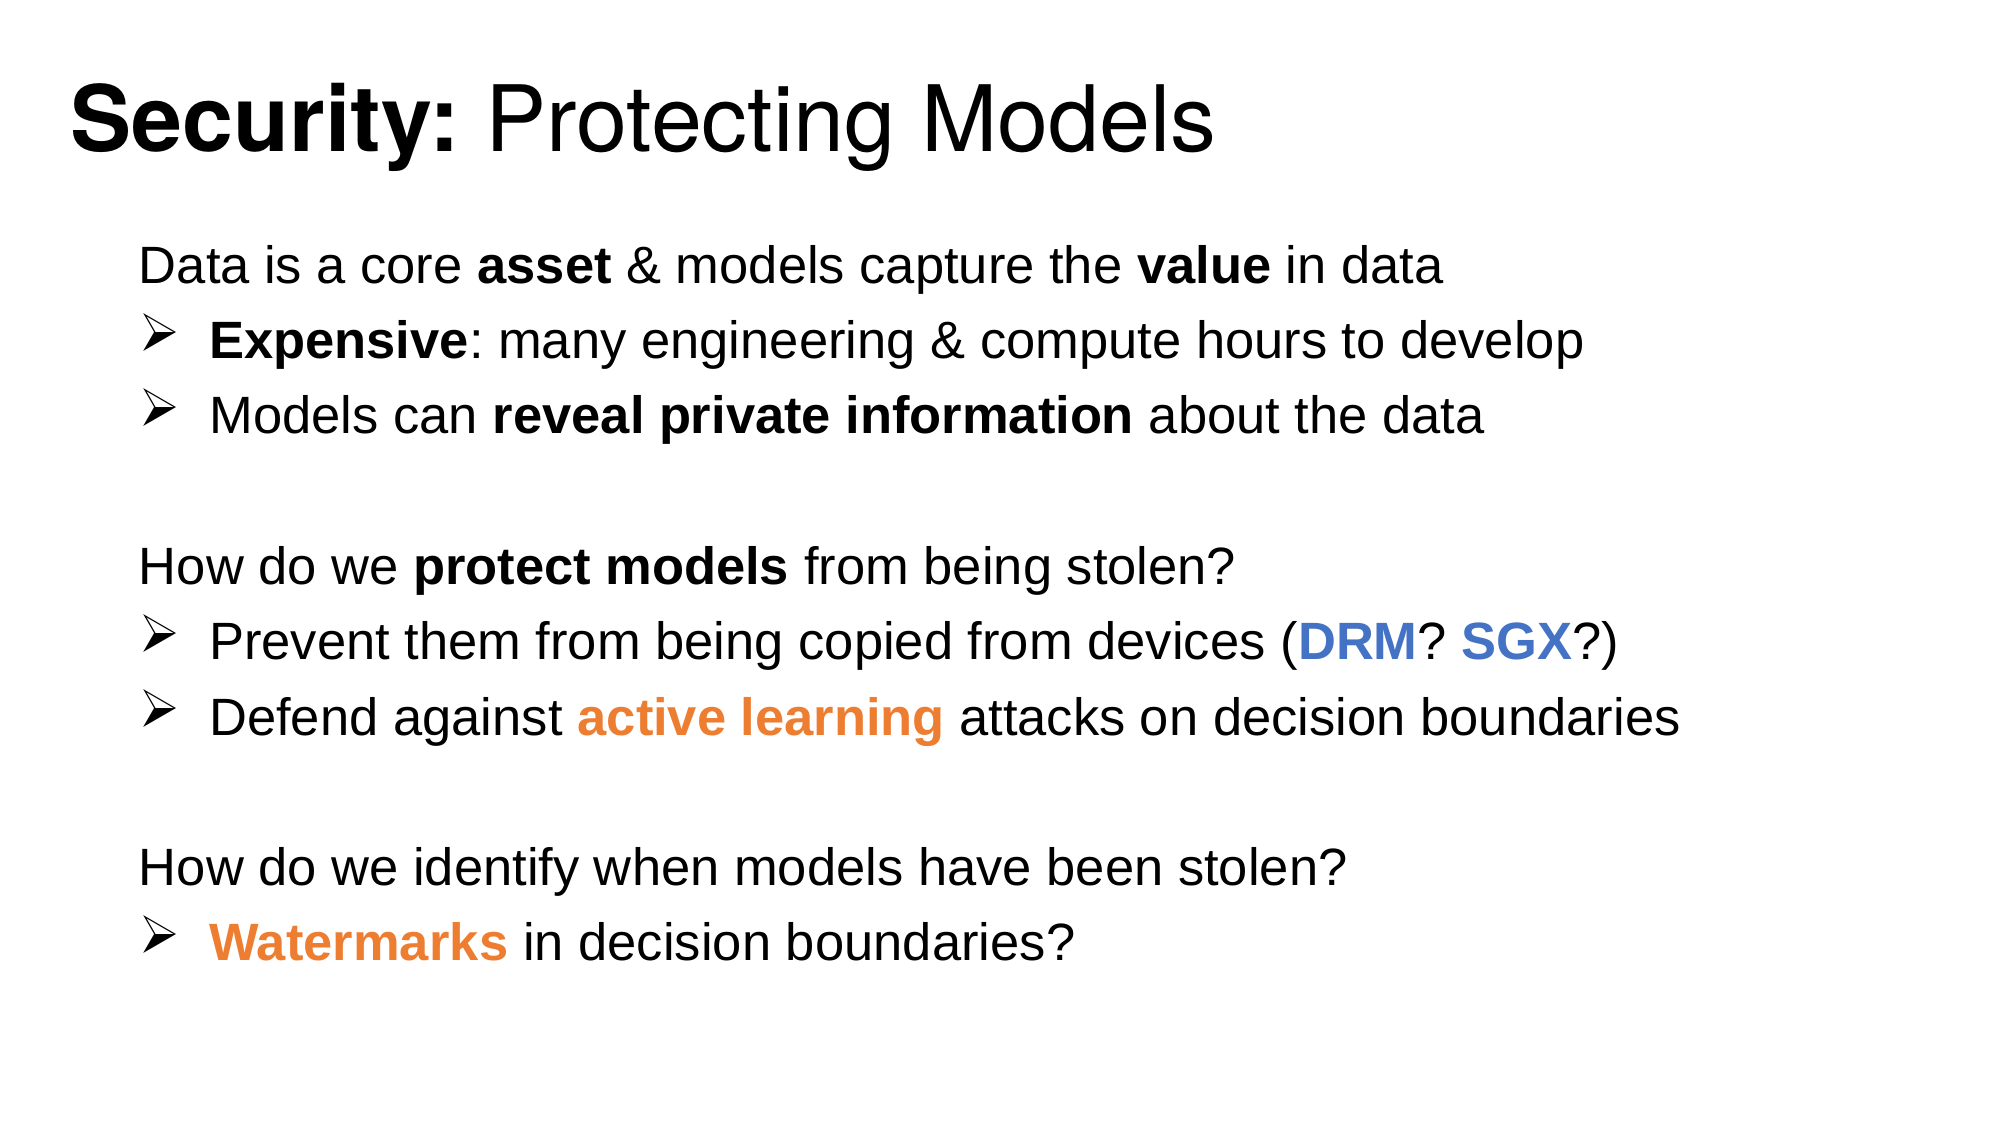

# Security: Protecting Models
Data is a core asset & models capture the value in data
Expensive: many engineering & compute hours to develop
Models can reveal private information about the data

How do we protect models from being stolen?
Prevent them from being copied from devices (DRM? SGX?)
Defend against active learning attacks on decision boundaries

How do we identify when models have been stolen?
Watermarks in decision boundaries?